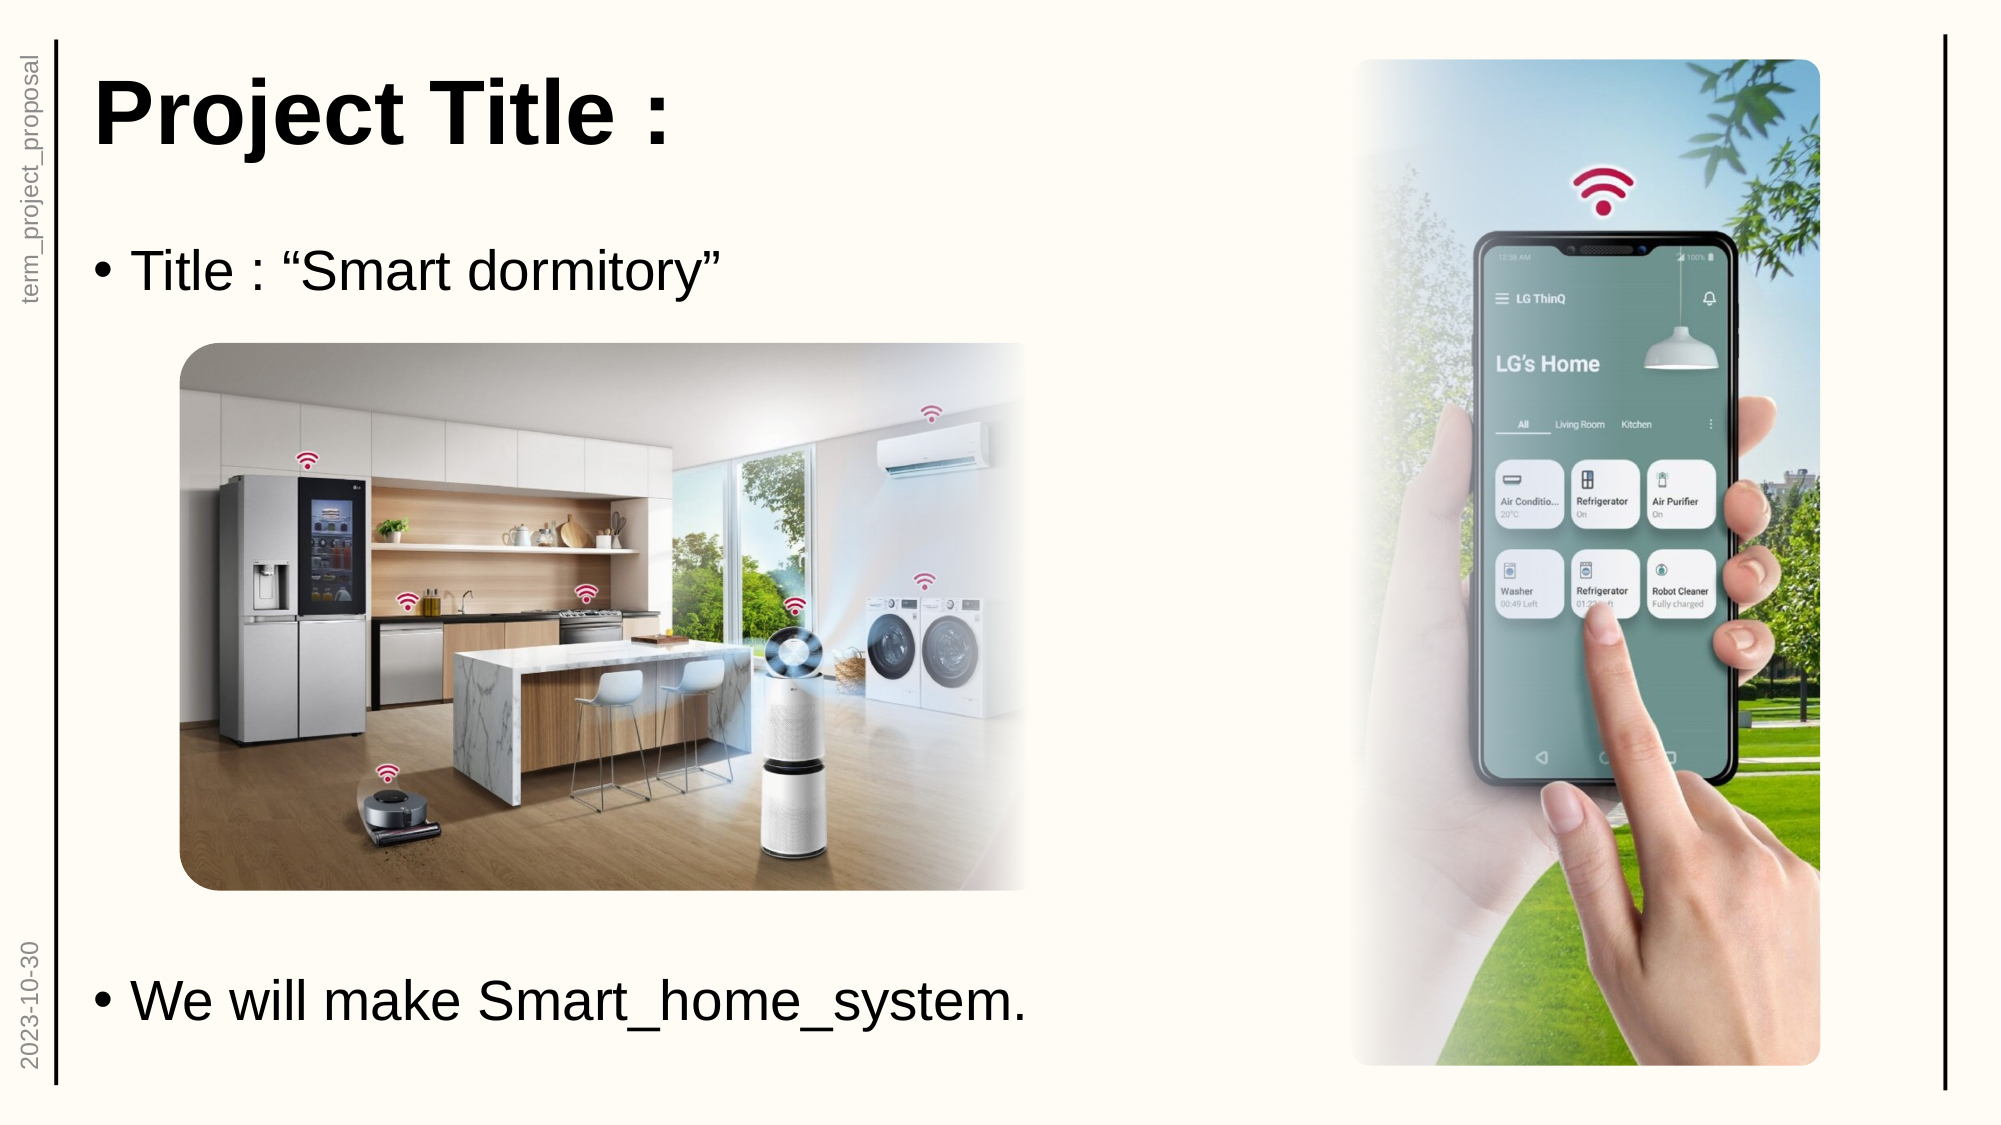

# Project Title :

Title : “Smart dormitory”

We will make Smart_home_system.

term_project_proposal
2023-10-30